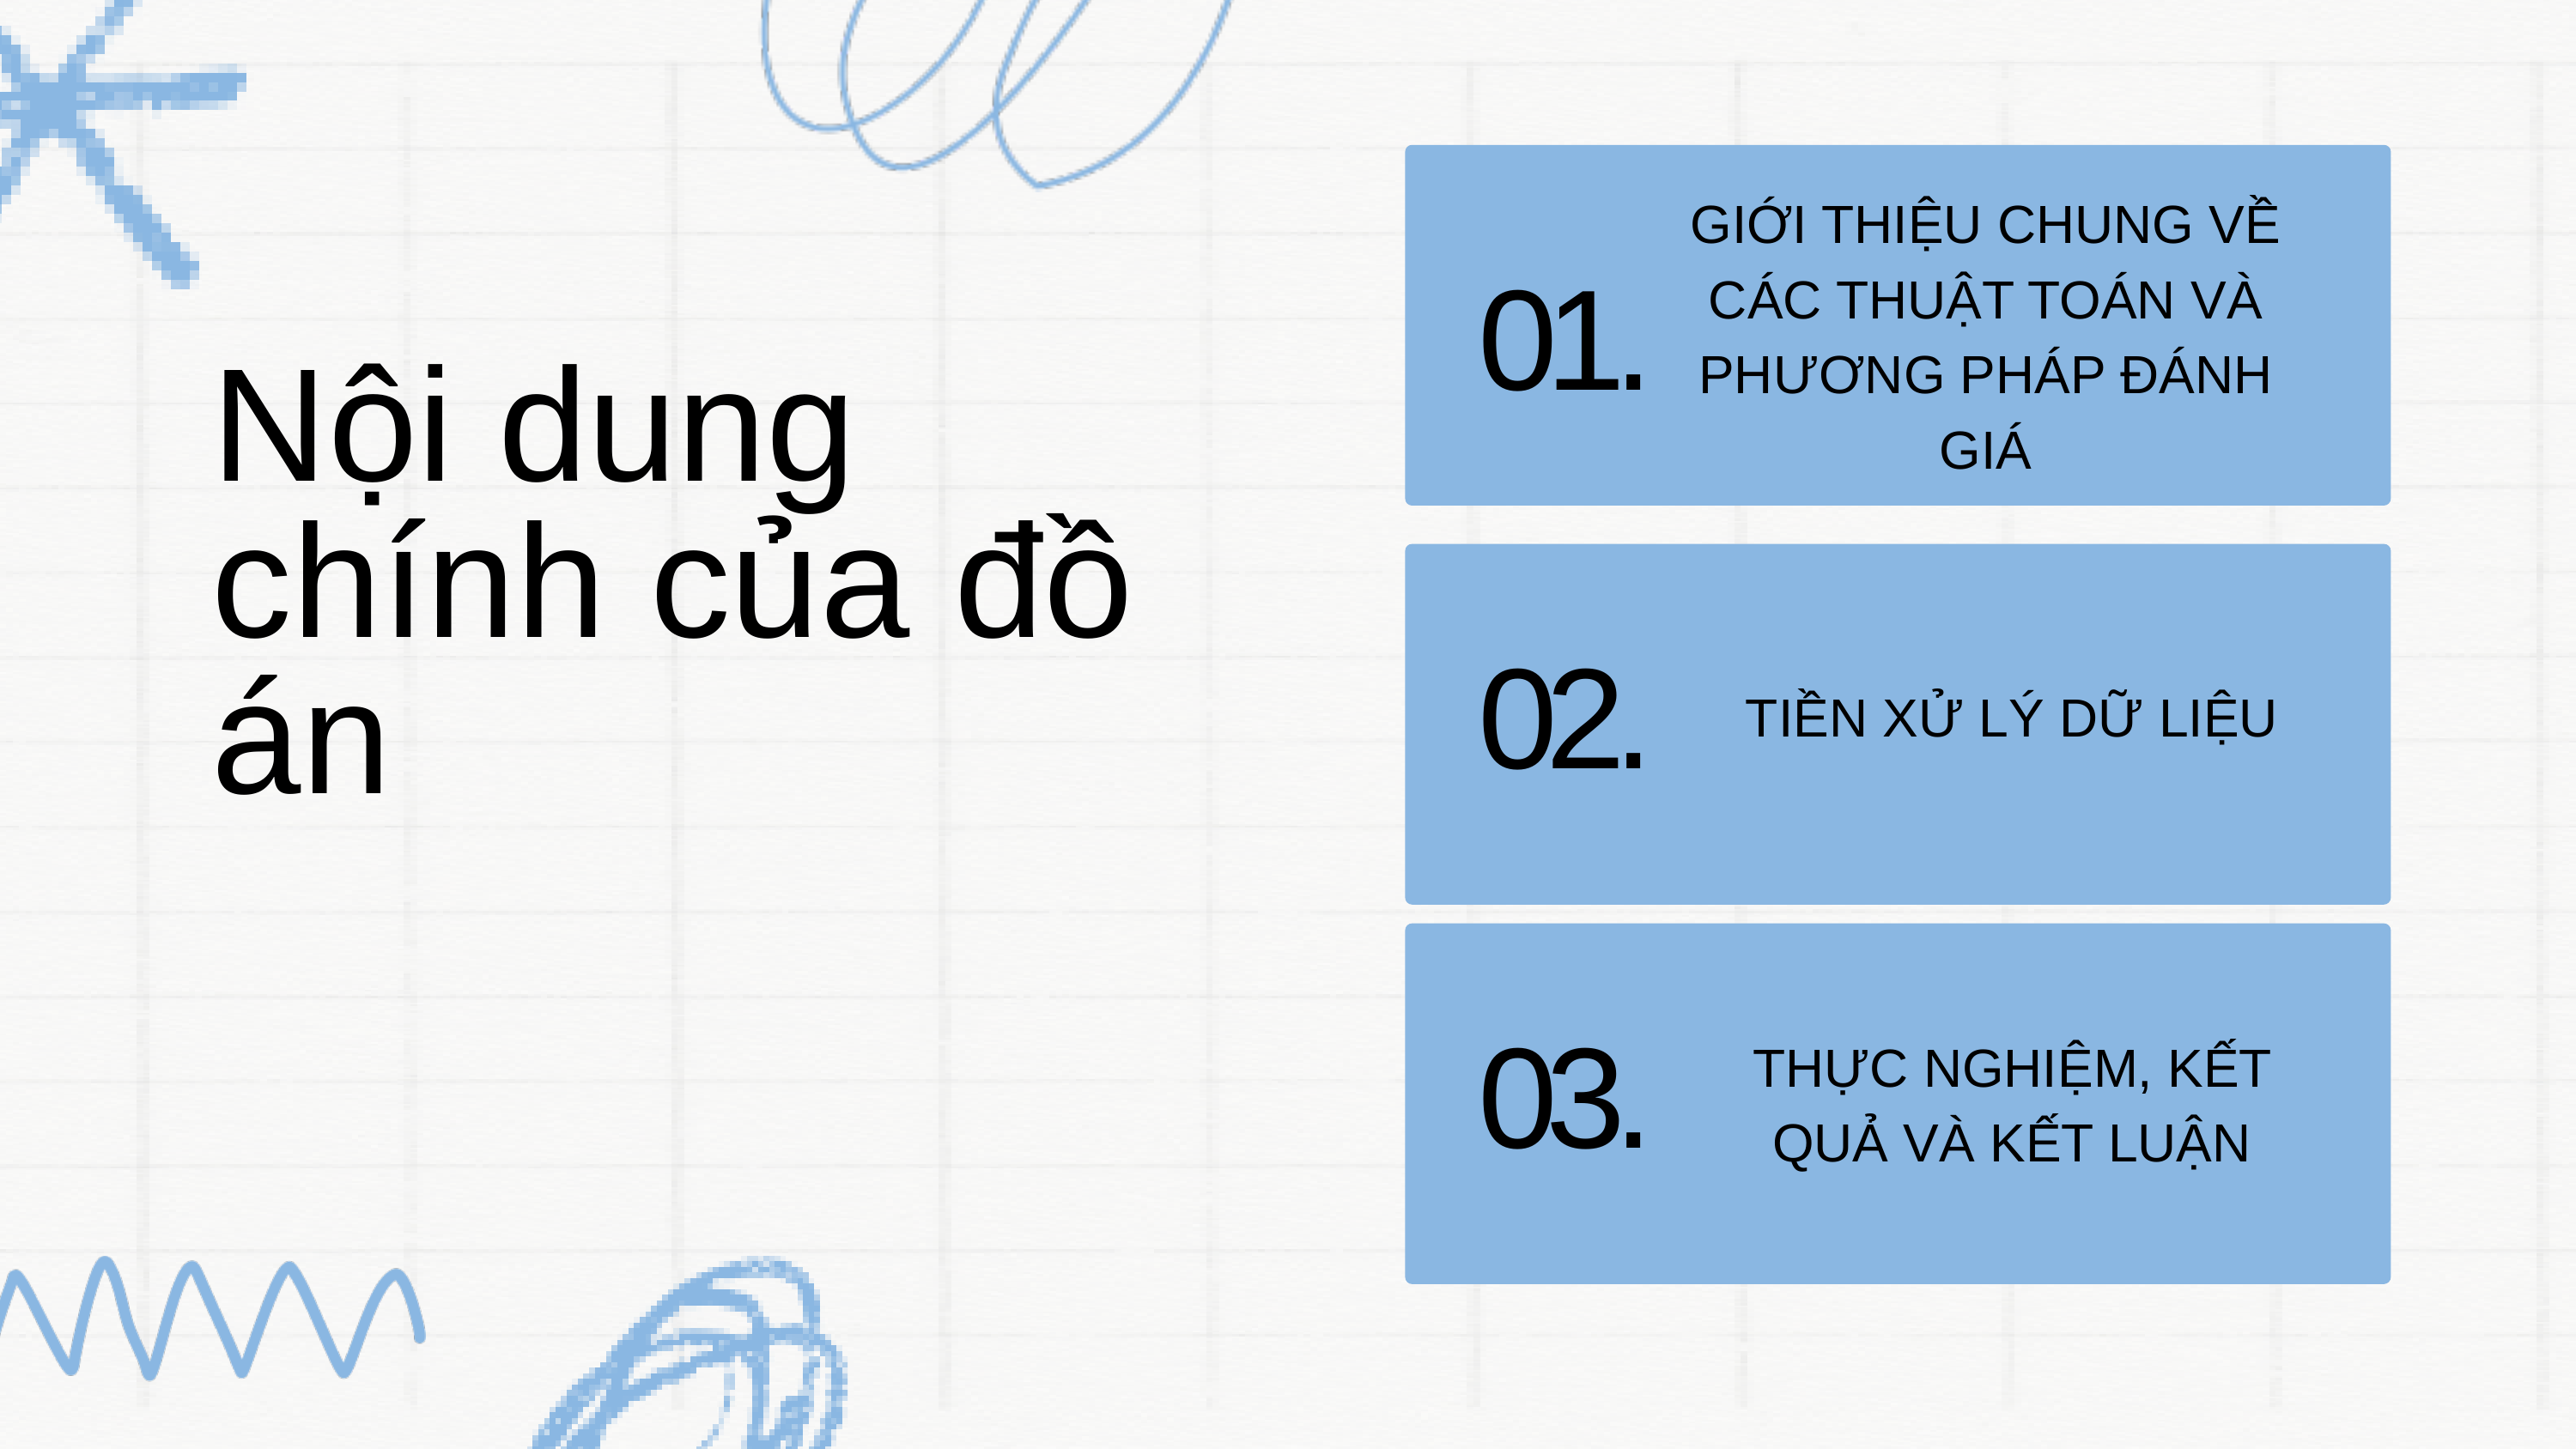

GIỚI THIỆU CHUNG VỀ CÁC THUẬT TOÁN VÀ PHƯƠNG PHÁP ĐÁNH GIÁ
01.
Nội dung chính của đồ án

02.
TIỀN XỬ LÝ DỮ LIỆU

THỰC NGHIỆM, KẾT QUẢ VÀ KẾT LUẬN
03.